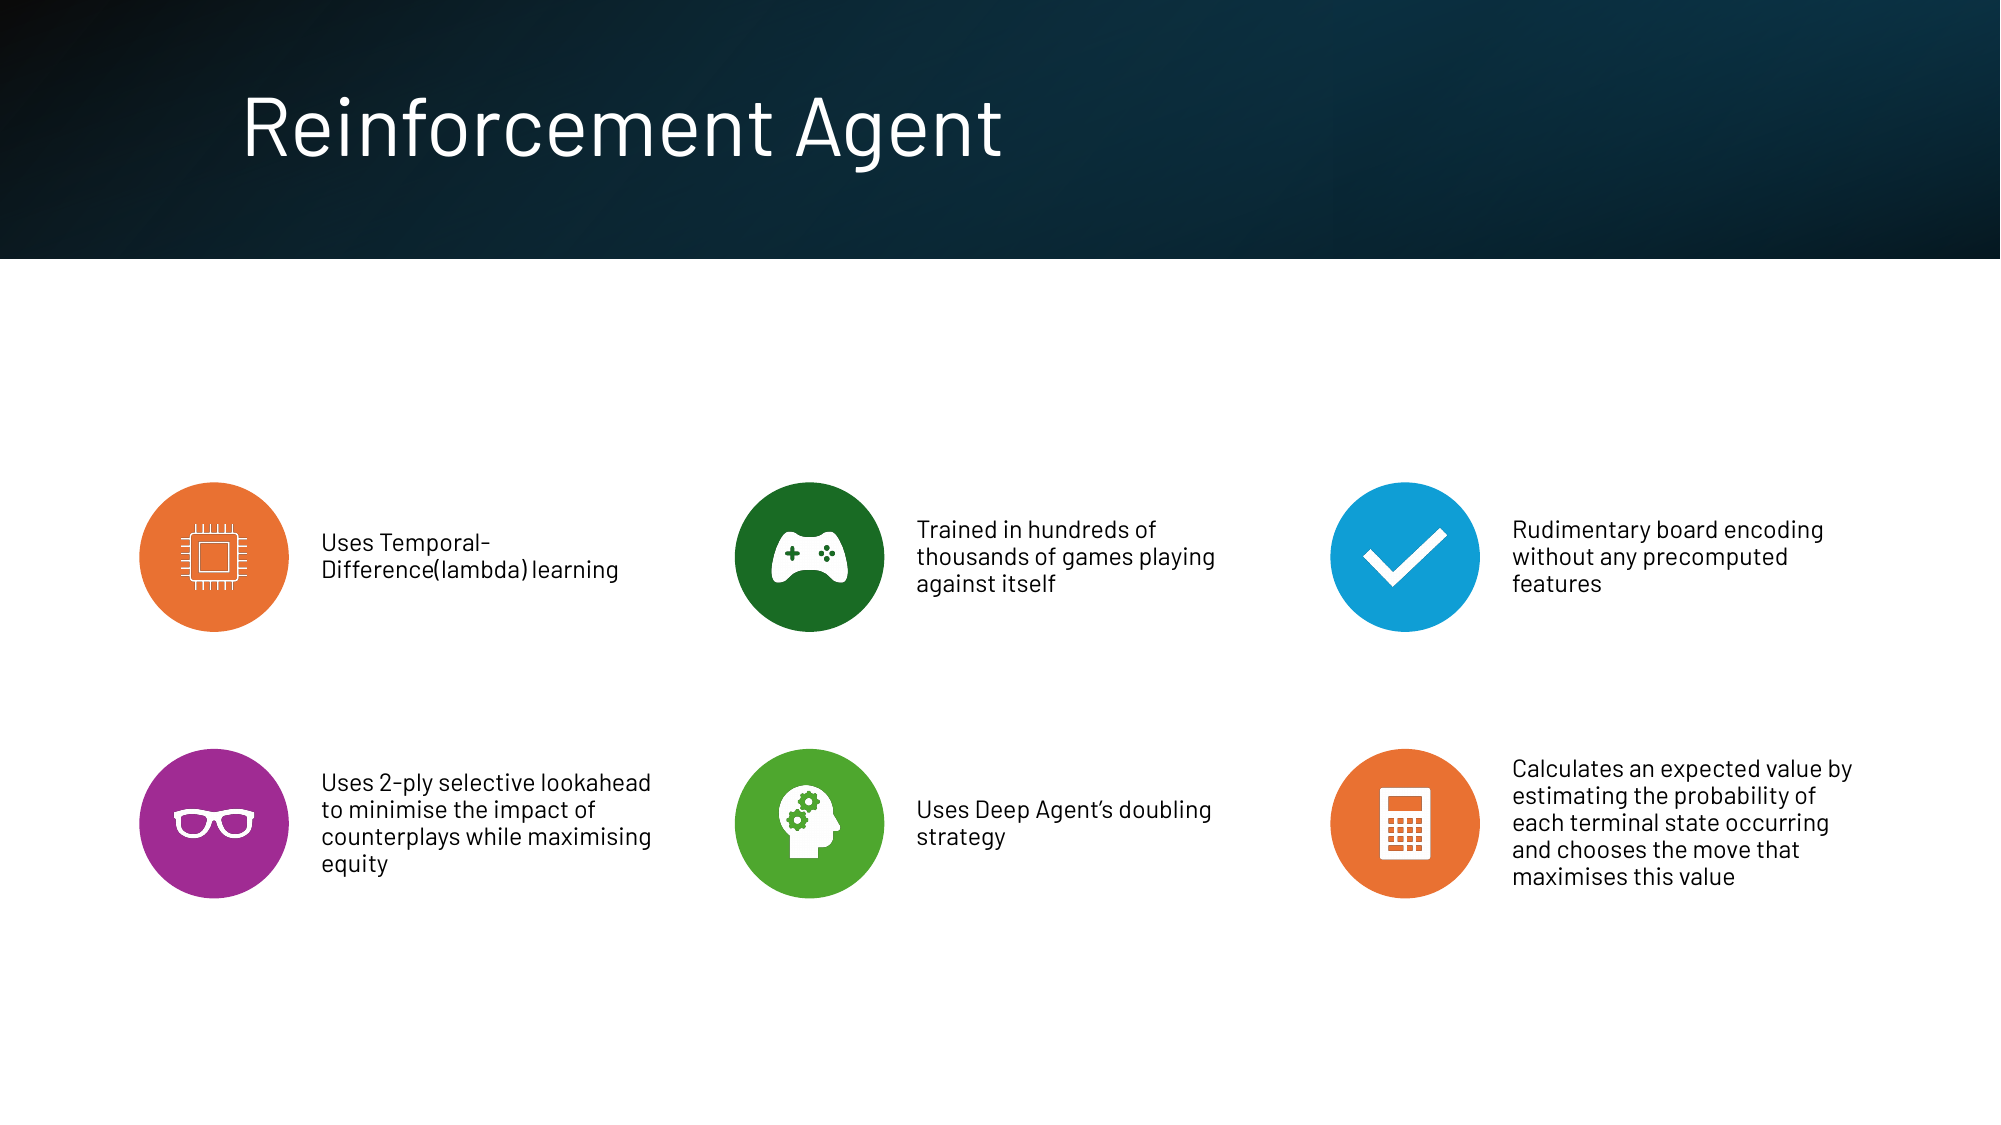

# Reinforcement Agent
Uses Temporal-Difference(lambda) learning
Trained in hundreds of thousands of games playing against itself
Rudimentary board encoding without any precomputed features
Uses 2-ply selective lookahead to minimise the impact of counterplays while maximising equity
Uses Deep Agent’s doubling strategy
Calculates an expected value by estimating the probability of each terminal state occurring and chooses the move that maximises this value